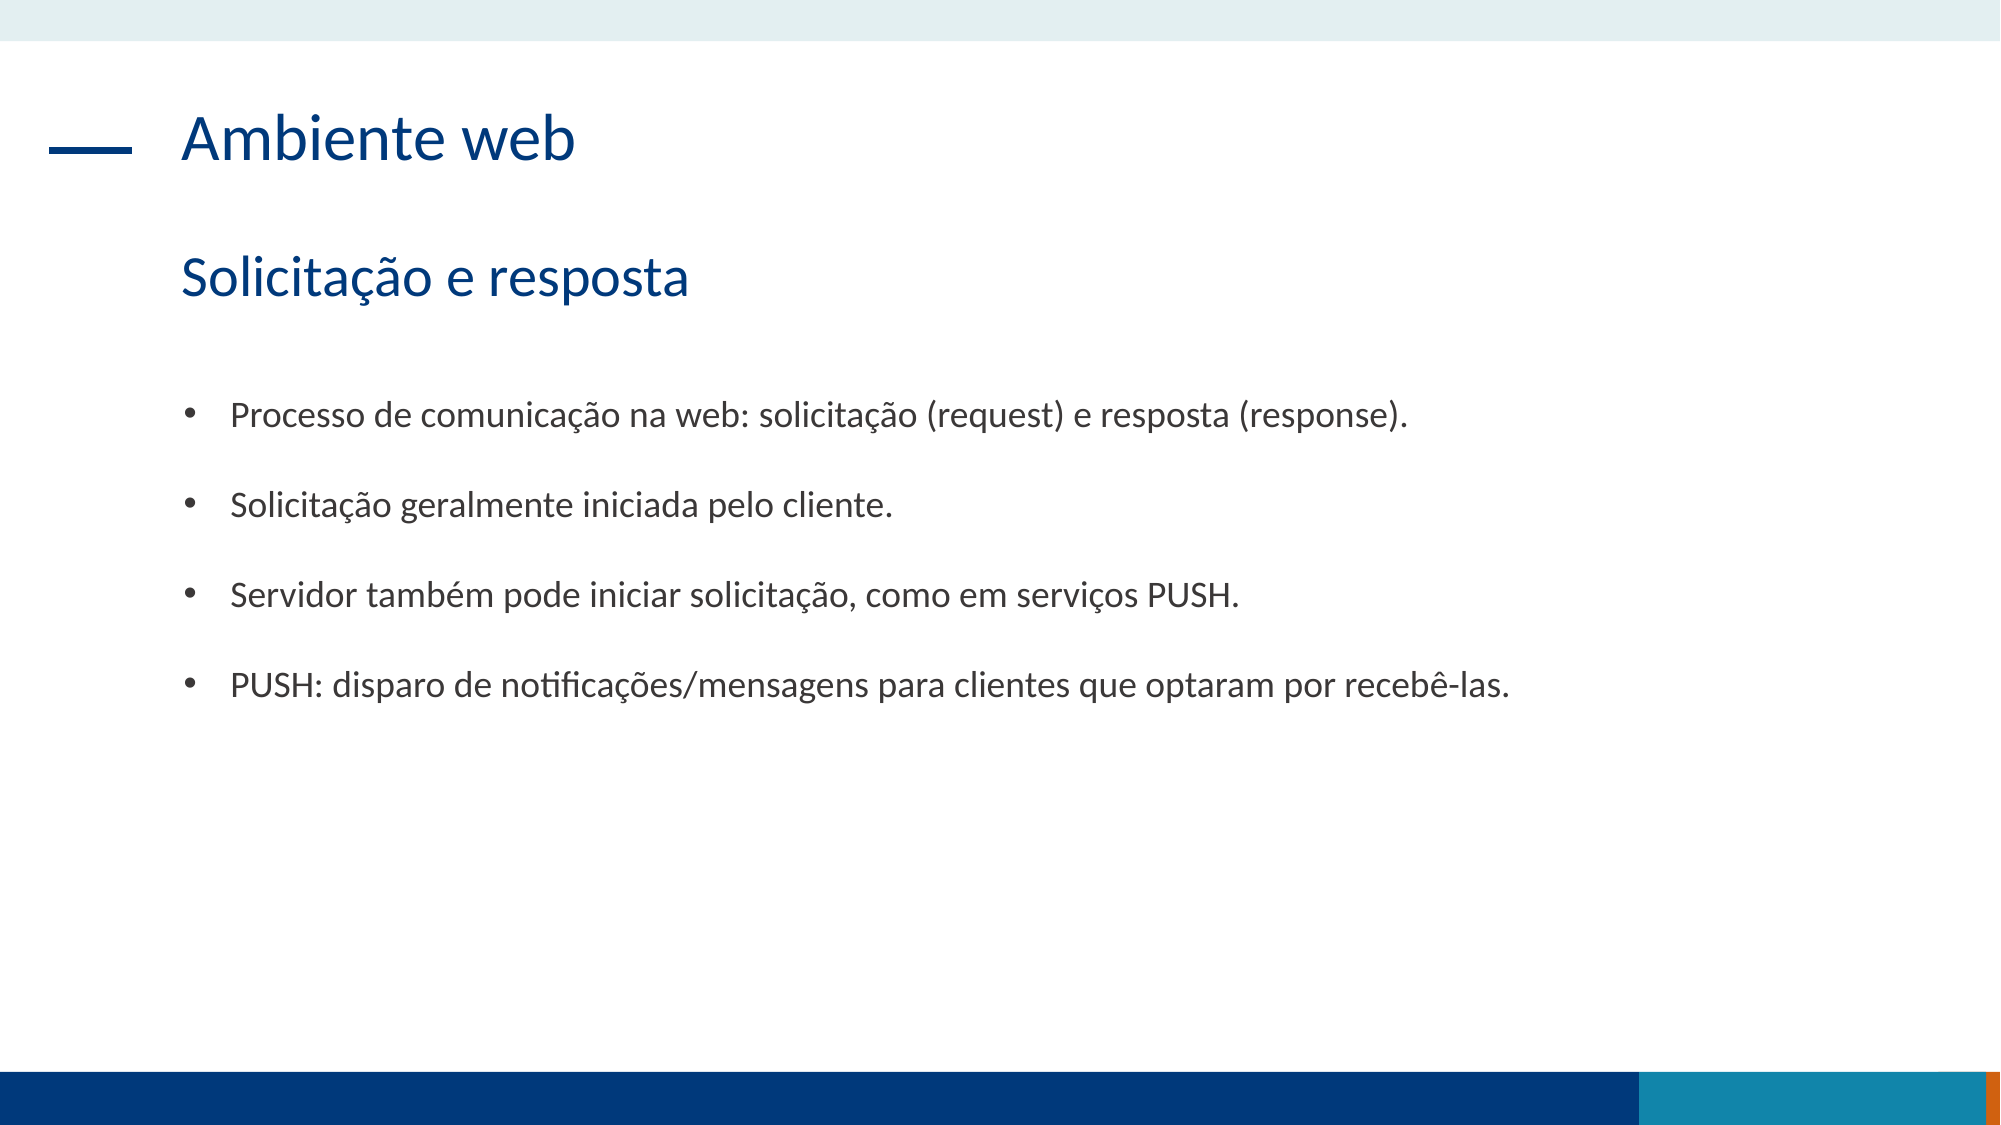

Ambiente web
Solicitação e resposta
Processo de comunicação na web: solicitação (request) e resposta (response).

Solicitação geralmente iniciada pelo cliente.

Servidor também pode iniciar solicitação, como em serviços PUSH.

PUSH: disparo de notificações/mensagens para clientes que optaram por recebê-las.